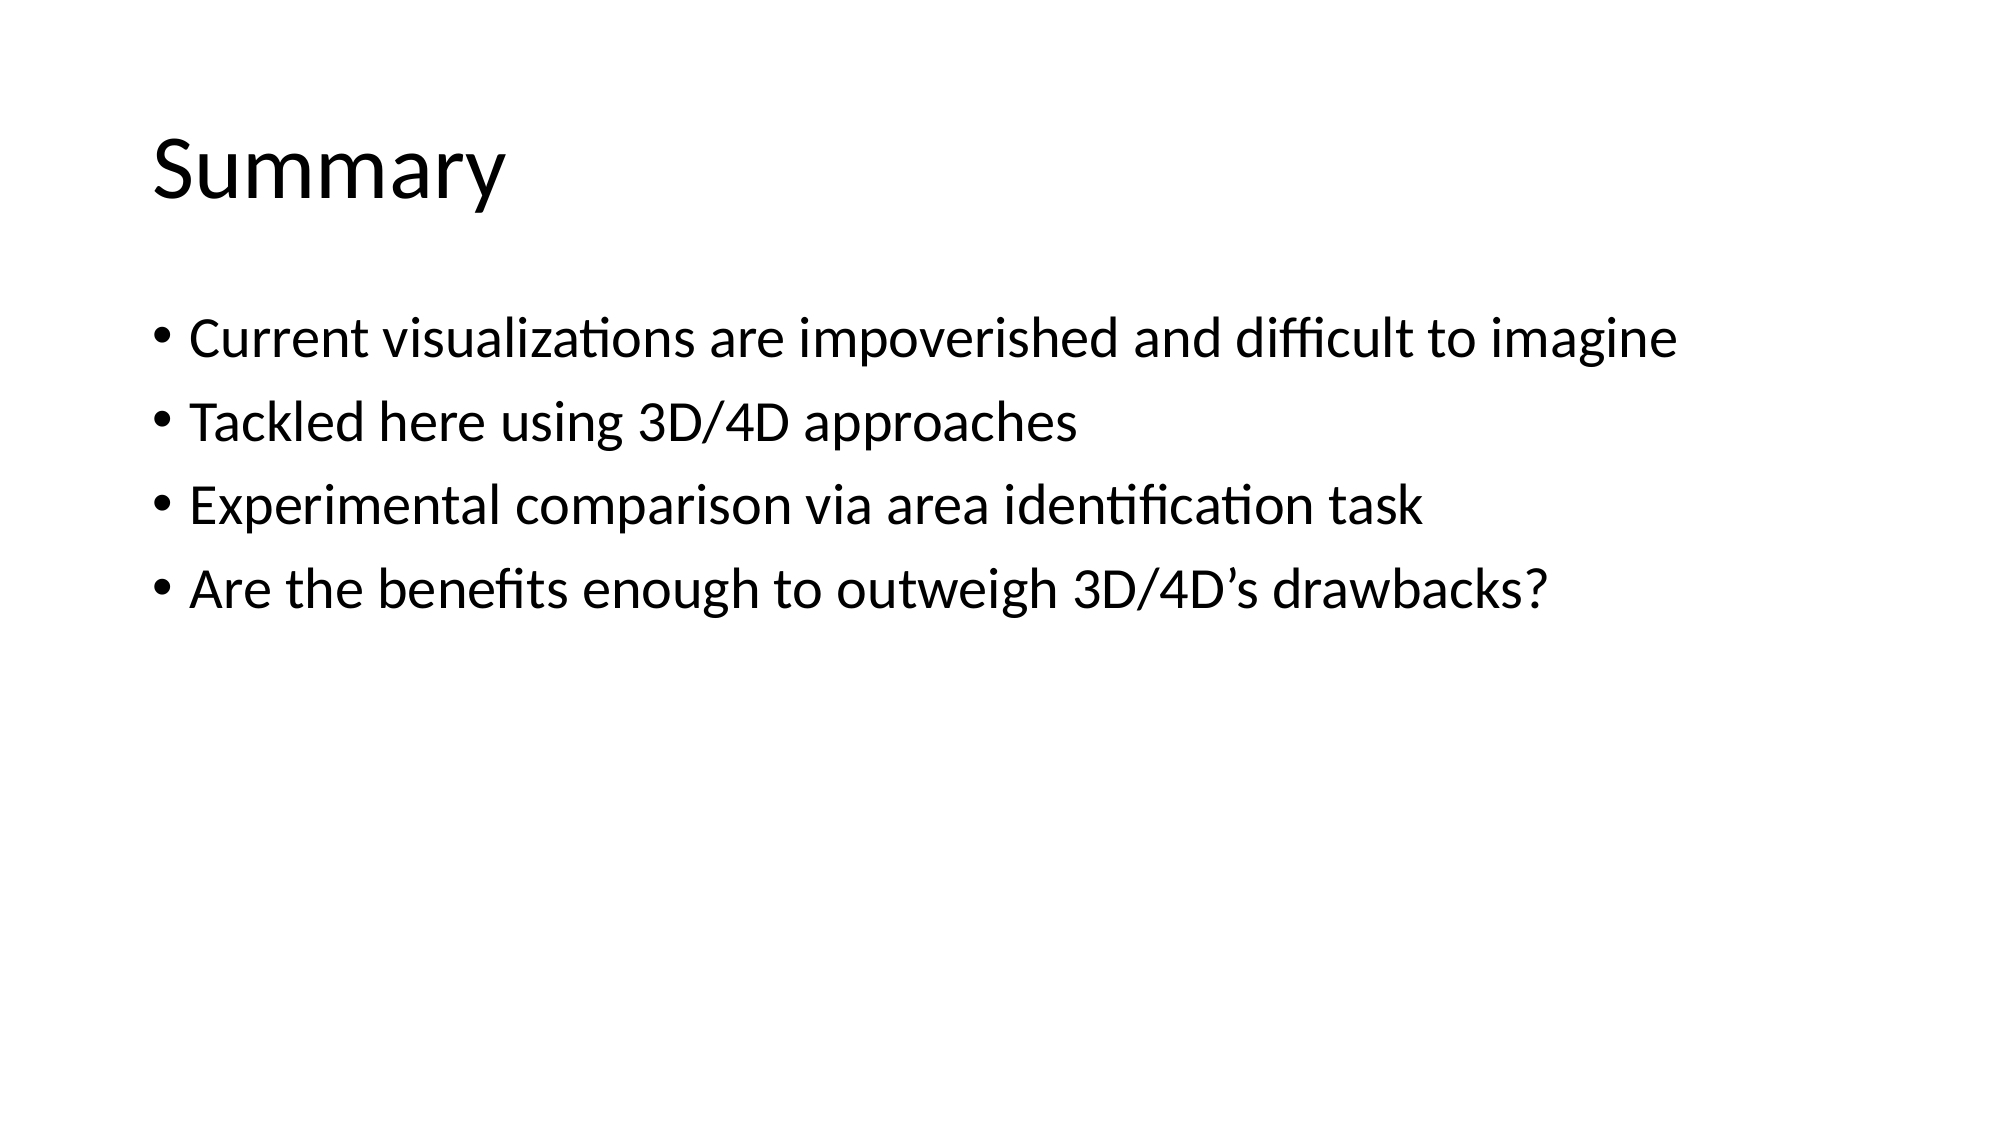

# Summary
Current visualizations are impoverished and difficult to imagine
Tackled here using 3D/4D approaches
Experimental comparison via area identification task
Are the benefits enough to outweigh 3D/4D’s drawbacks?